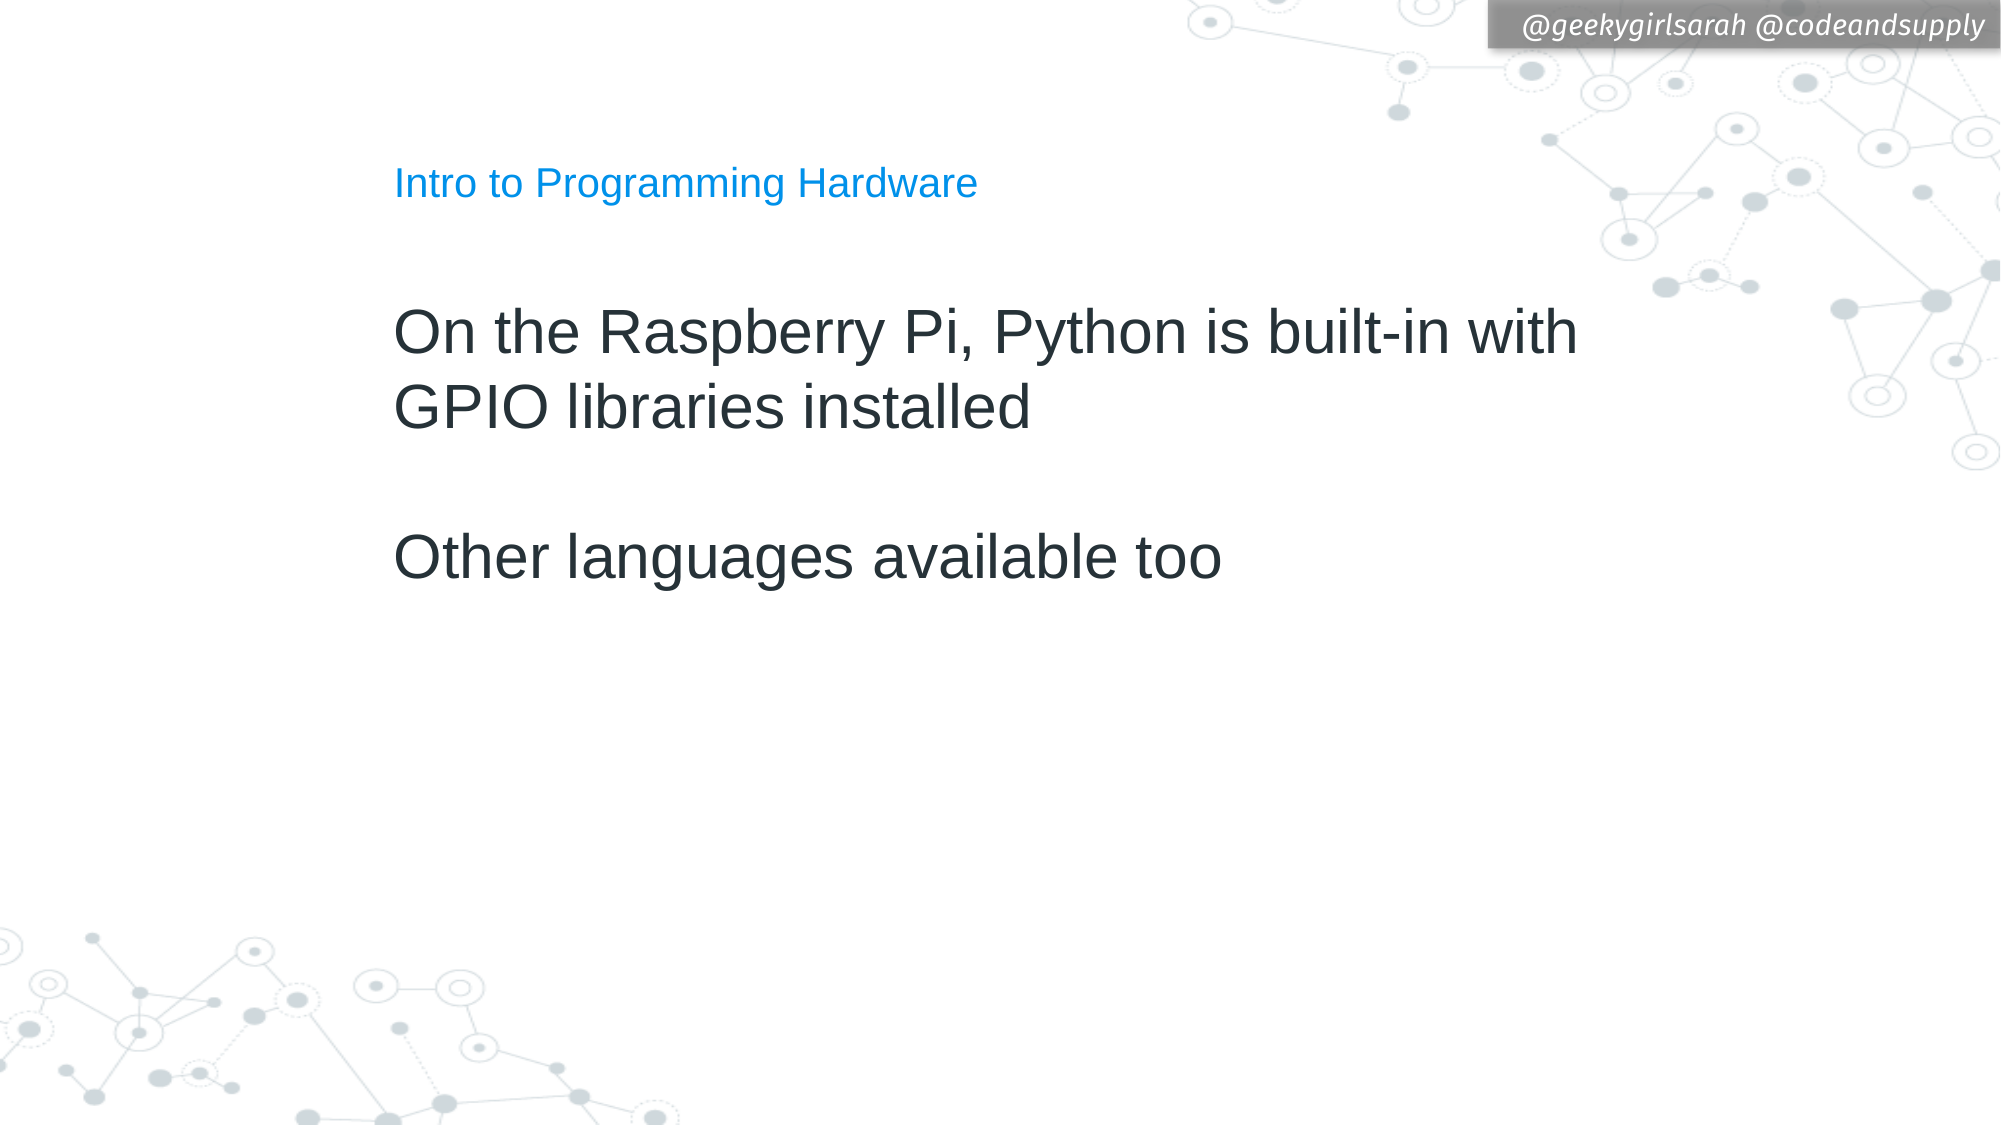

# Intro to Programming Hardware
On the Raspberry Pi, Python is built-in with GPIO libraries installed

Other languages available too